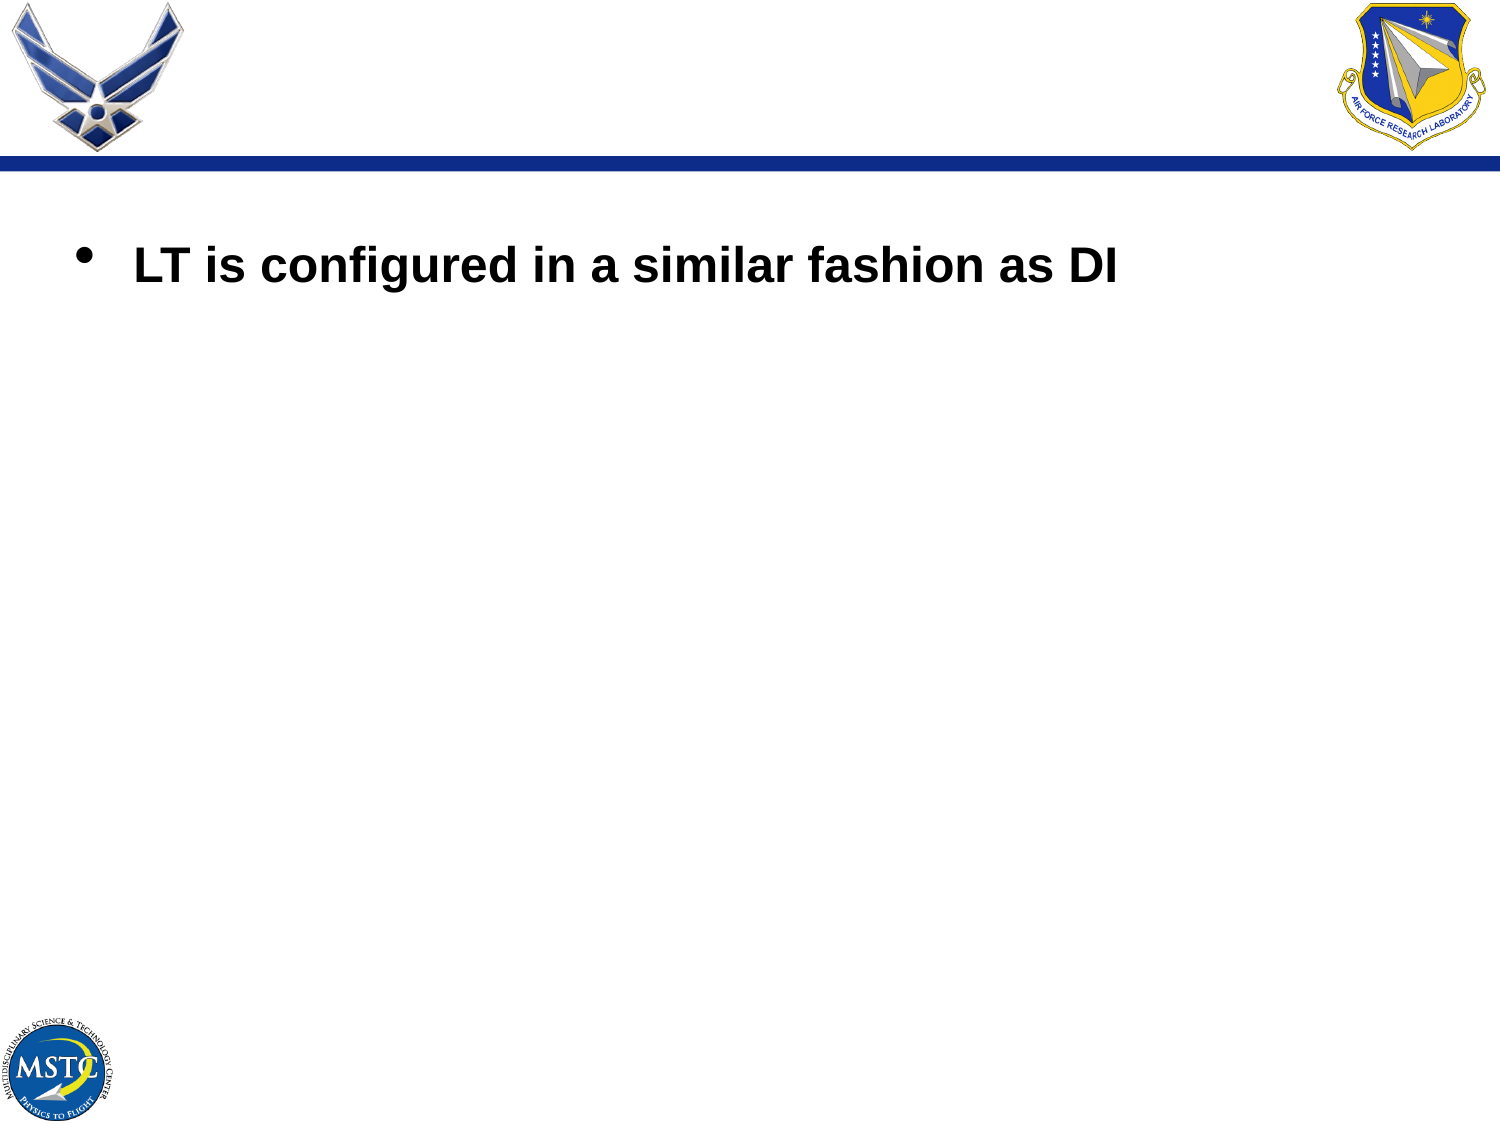

#
LT is configured in a similar fashion as DI